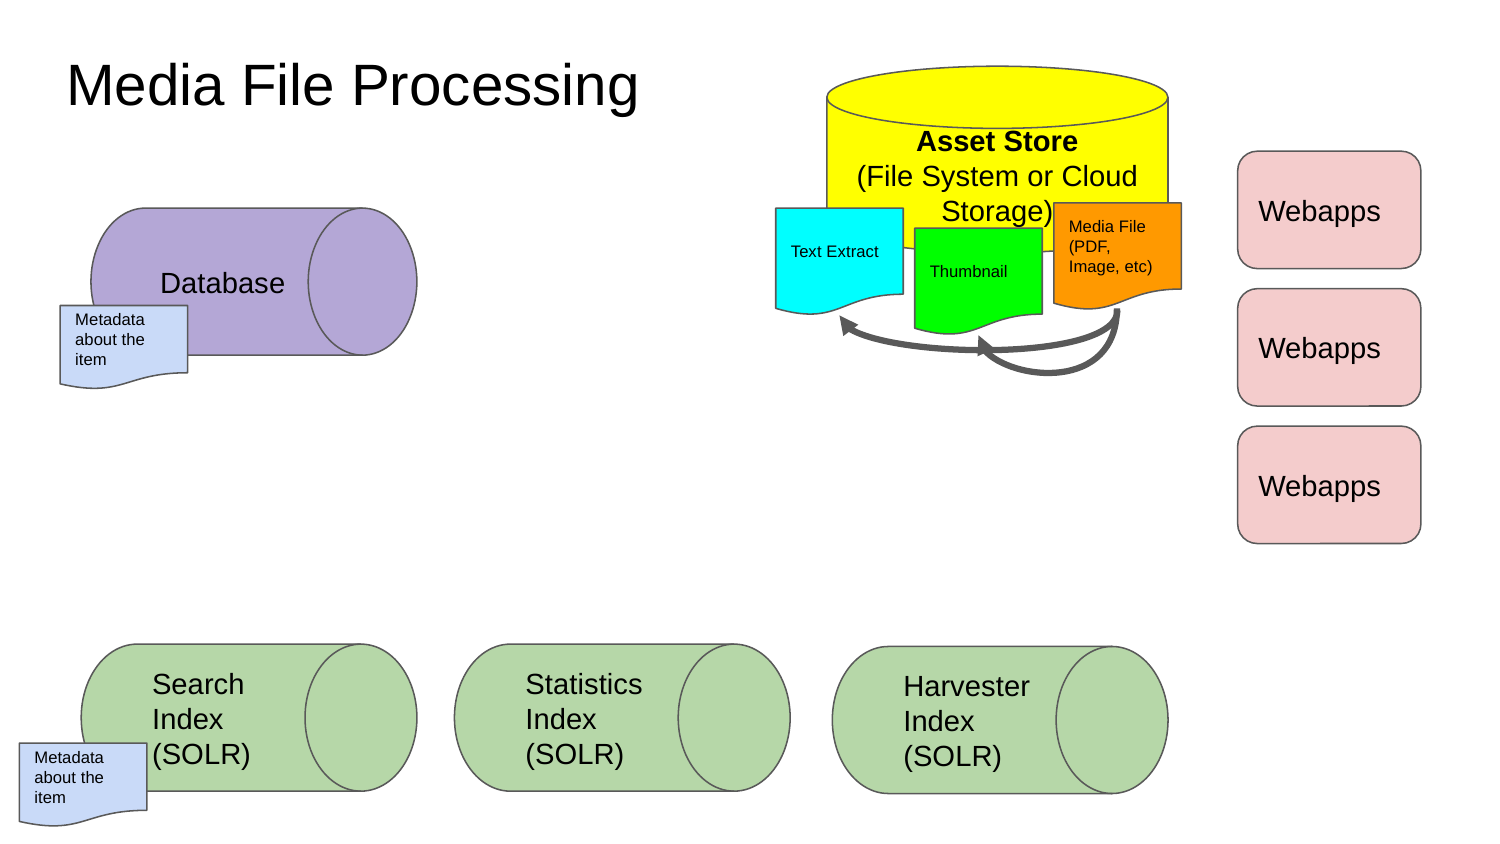

# Media File Processing
Asset Store
(File System or Cloud Storage)
Webapps
Media File
(PDF, Image, etc)
Database
Text Extract
Thumbnail
Webapps
Metadata about the item
Webapps
Search Index
(SOLR)
Statistics Index
(SOLR)
Harvester
Index
(SOLR)
Metadata about the item